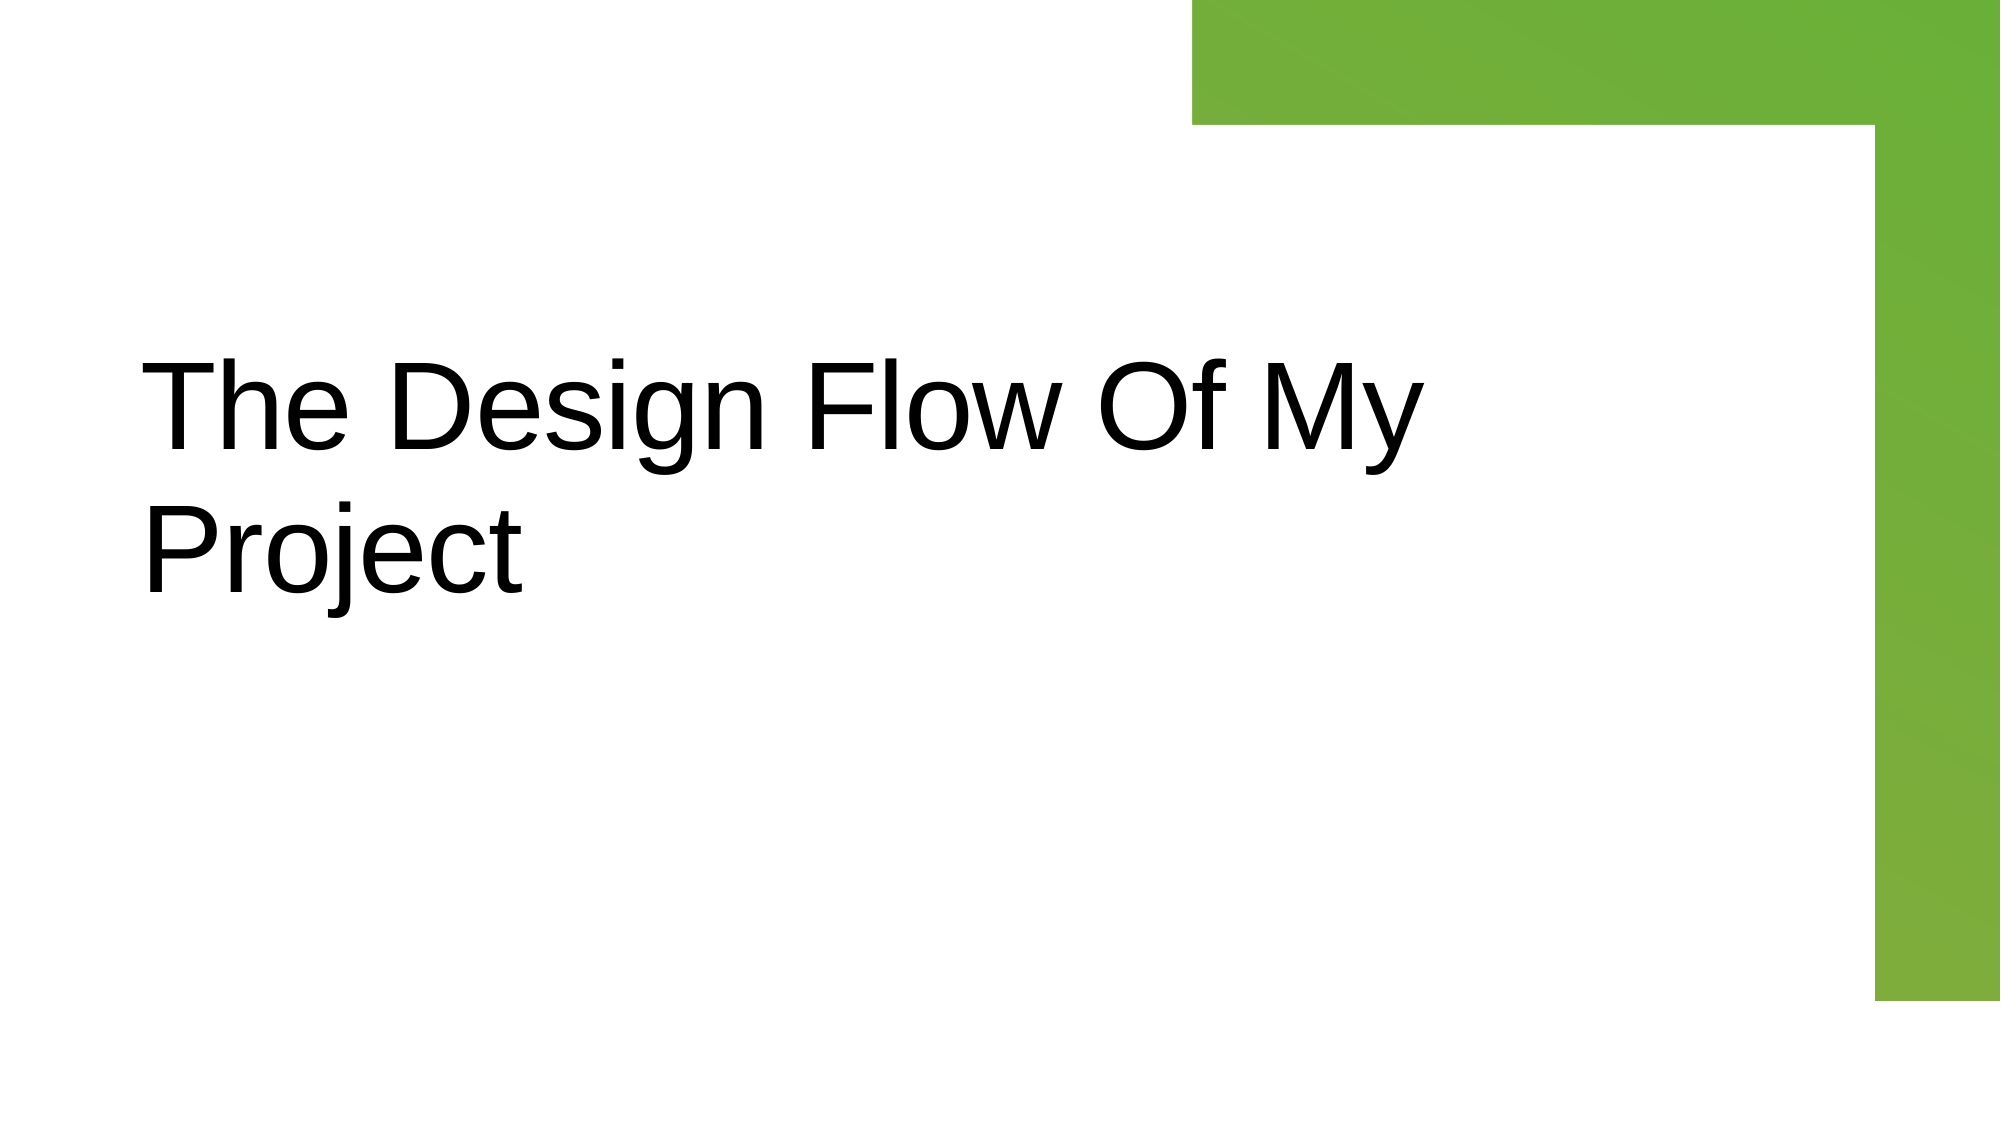

# The Design Flow Of My Project